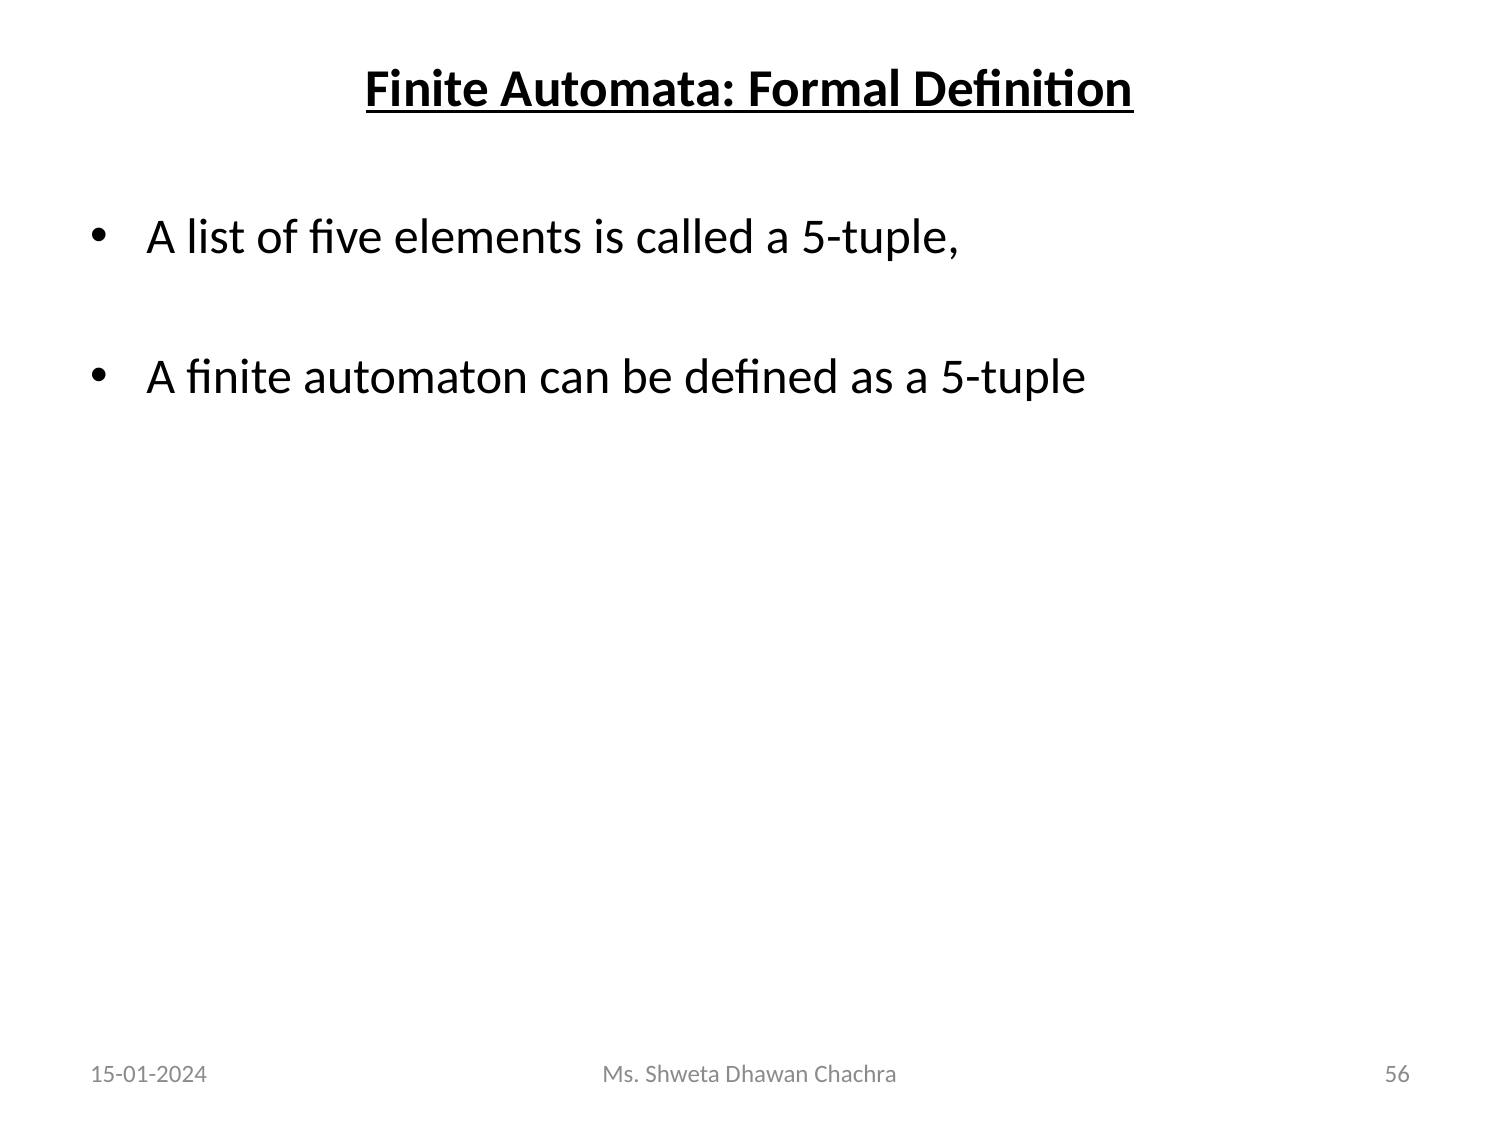

# Finite Automata: Formal Definition
A list of five elements is called a 5-tuple,

A finite automaton can be defined as a 5-tuple
15-01-2024
Ms. Shweta Dhawan Chachra
56